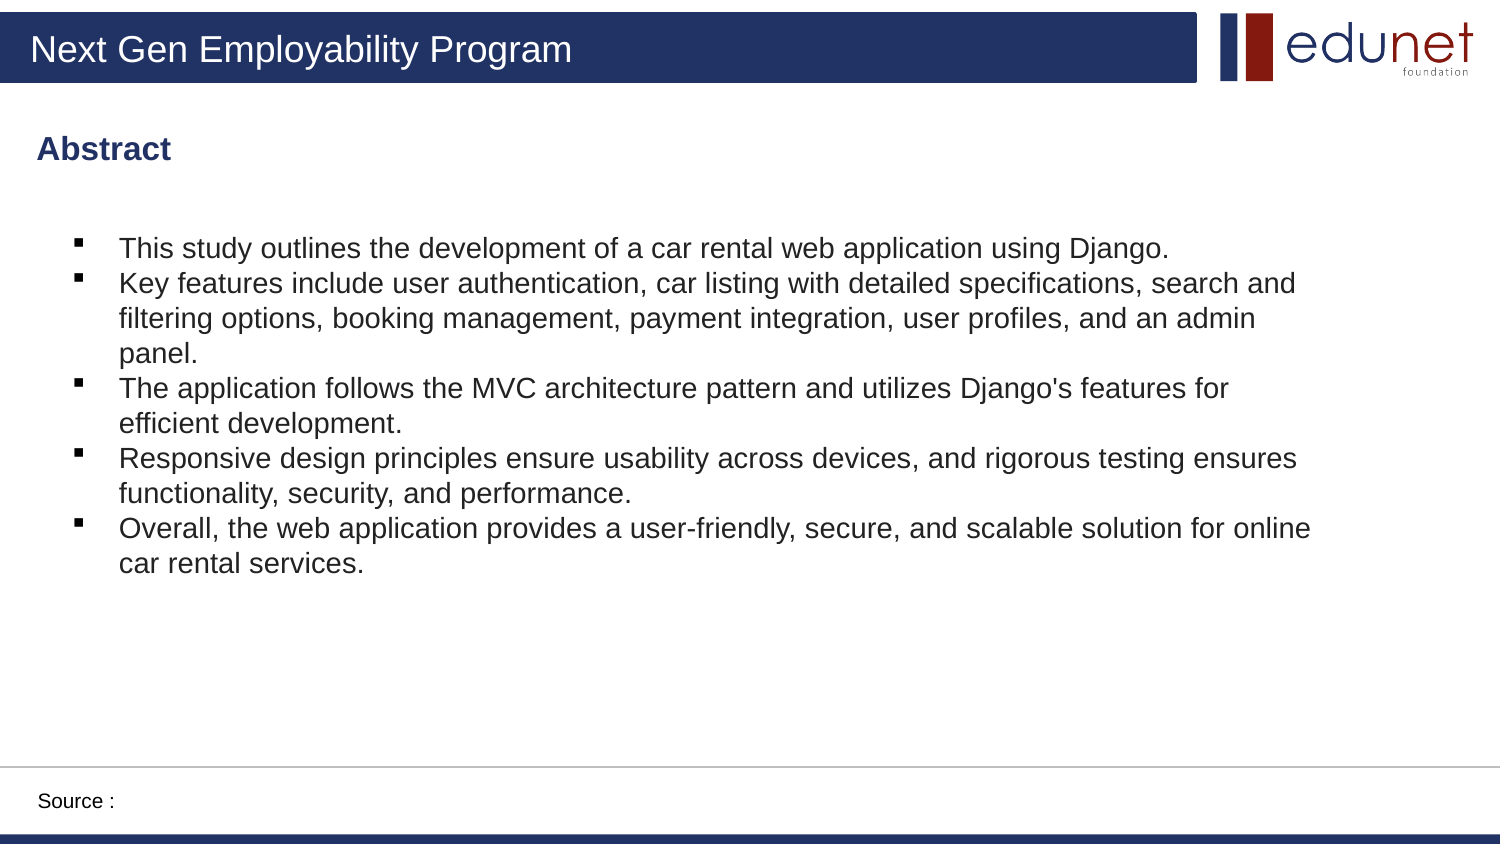

Abstract
This study outlines the development of a car rental web application using Django.
Key features include user authentication, car listing with detailed specifications, search and filtering options, booking management, payment integration, user profiles, and an admin panel.
The application follows the MVC architecture pattern and utilizes Django's features for efficient development.
Responsive design principles ensure usability across devices, and rigorous testing ensures functionality, security, and performance.
Overall, the web application provides a user-friendly, secure, and scalable solution for online car rental services.
Source :